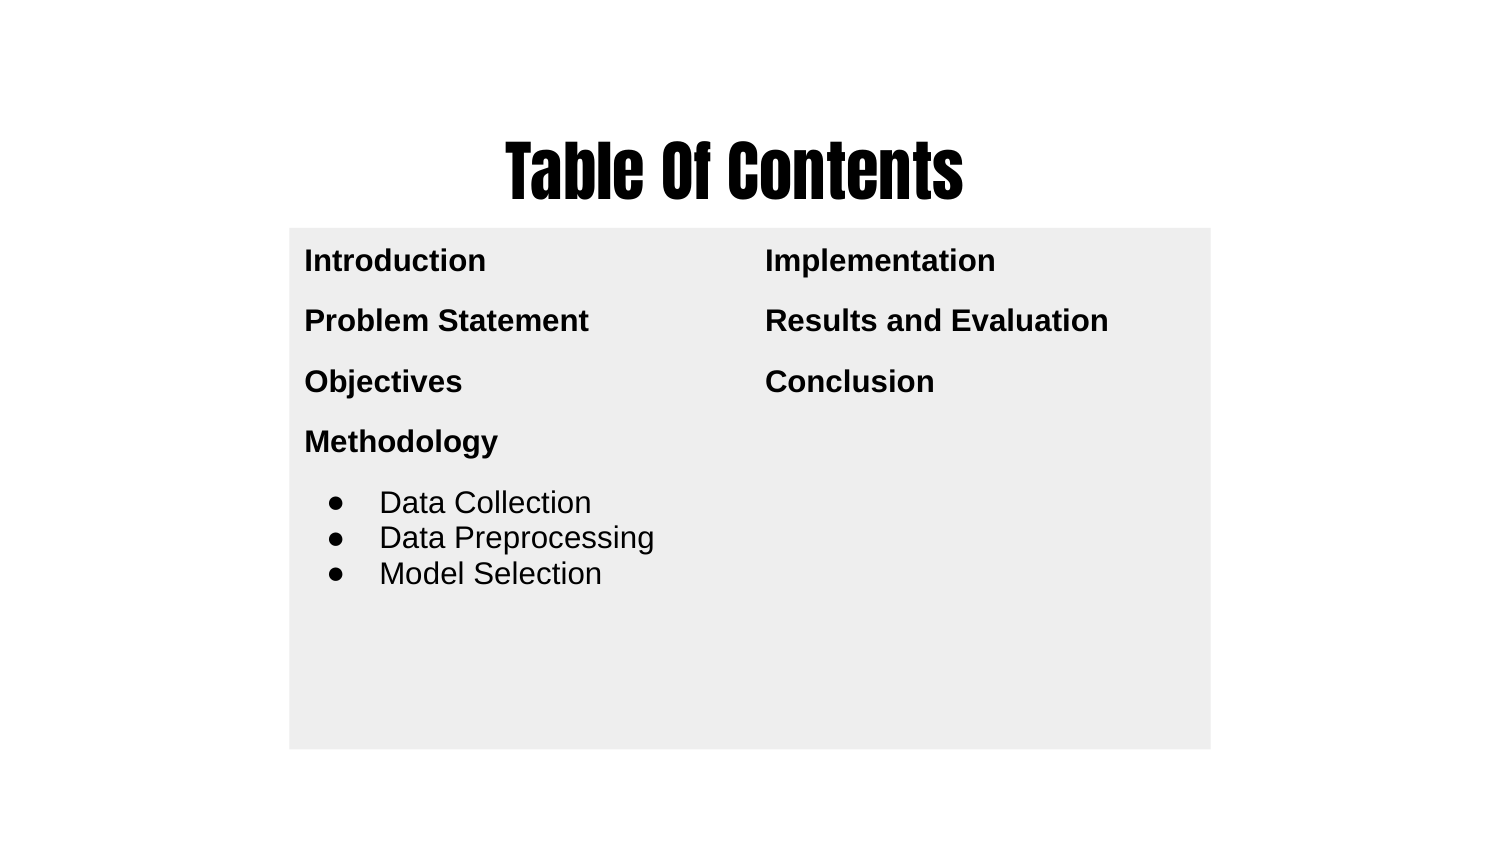

# Table Of Contents
Introduction
Problem Statement
Objectives
Methodology
Data Collection
Data Preprocessing
Model Selection
Implementation
Results and Evaluation
Conclusion